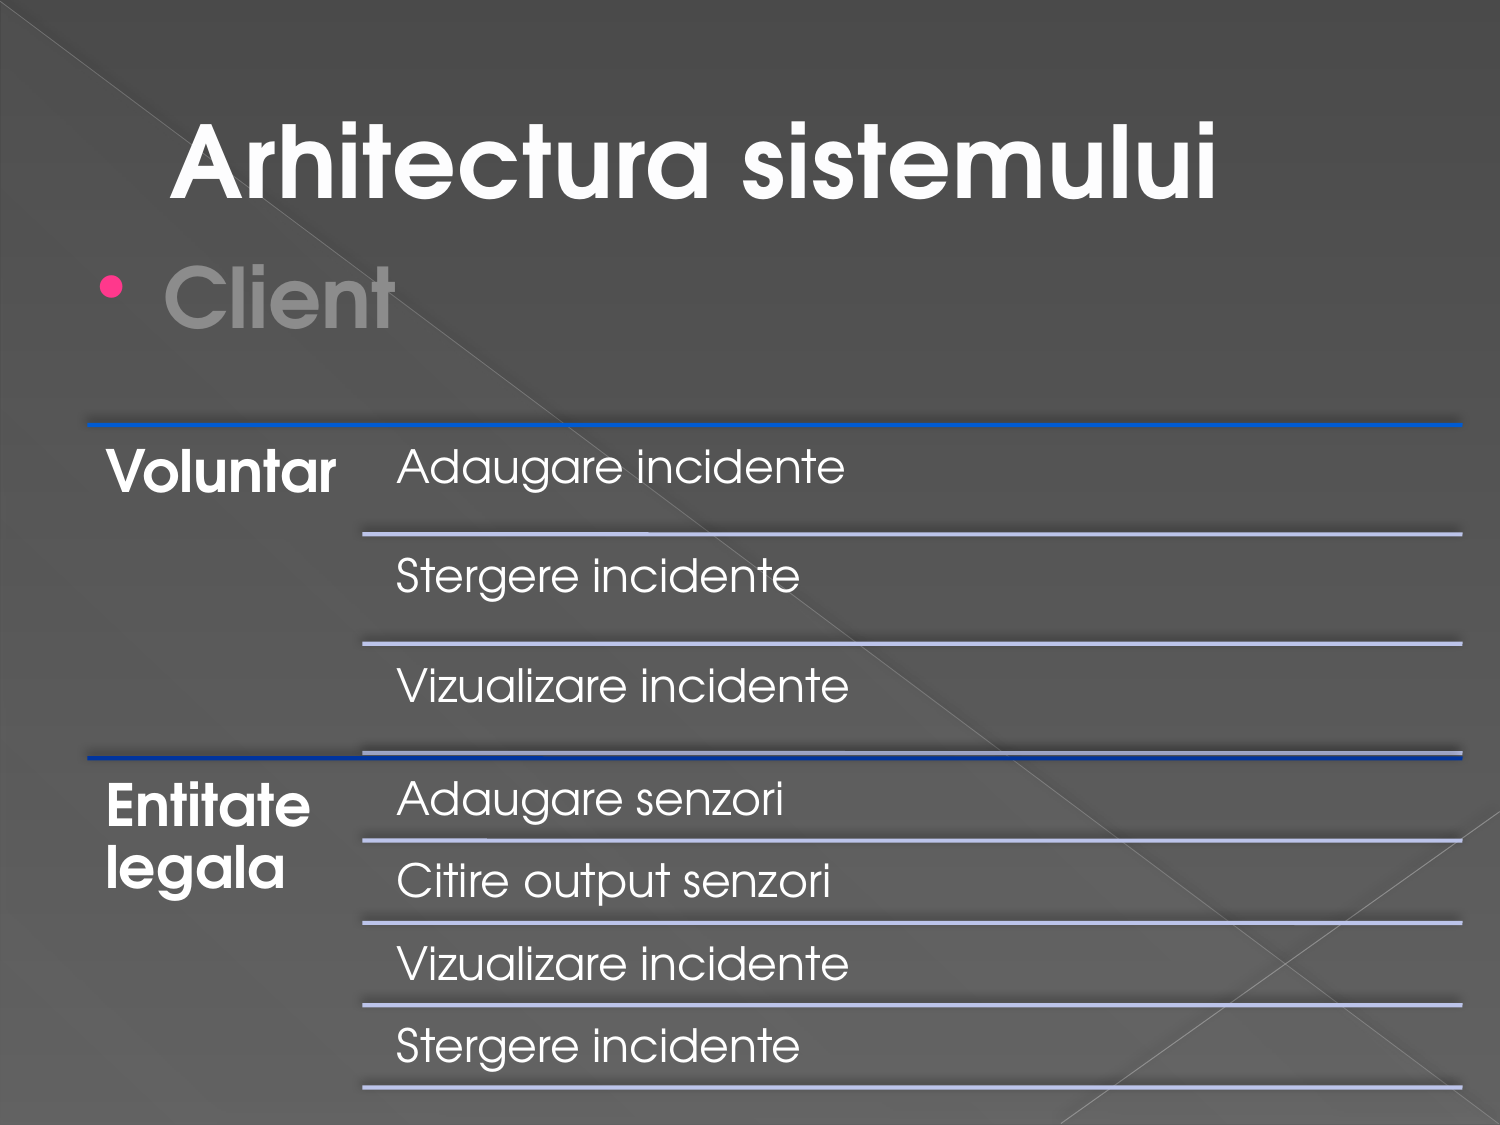

# Arhitectura sistemului
Client
Voluntar
Adaugare incidente
Stergere incidente
Vizualizare incidente
Entitate legala
Adaugare senzori
Citire output senzori
Vizualizare incidente
Stergere incidente